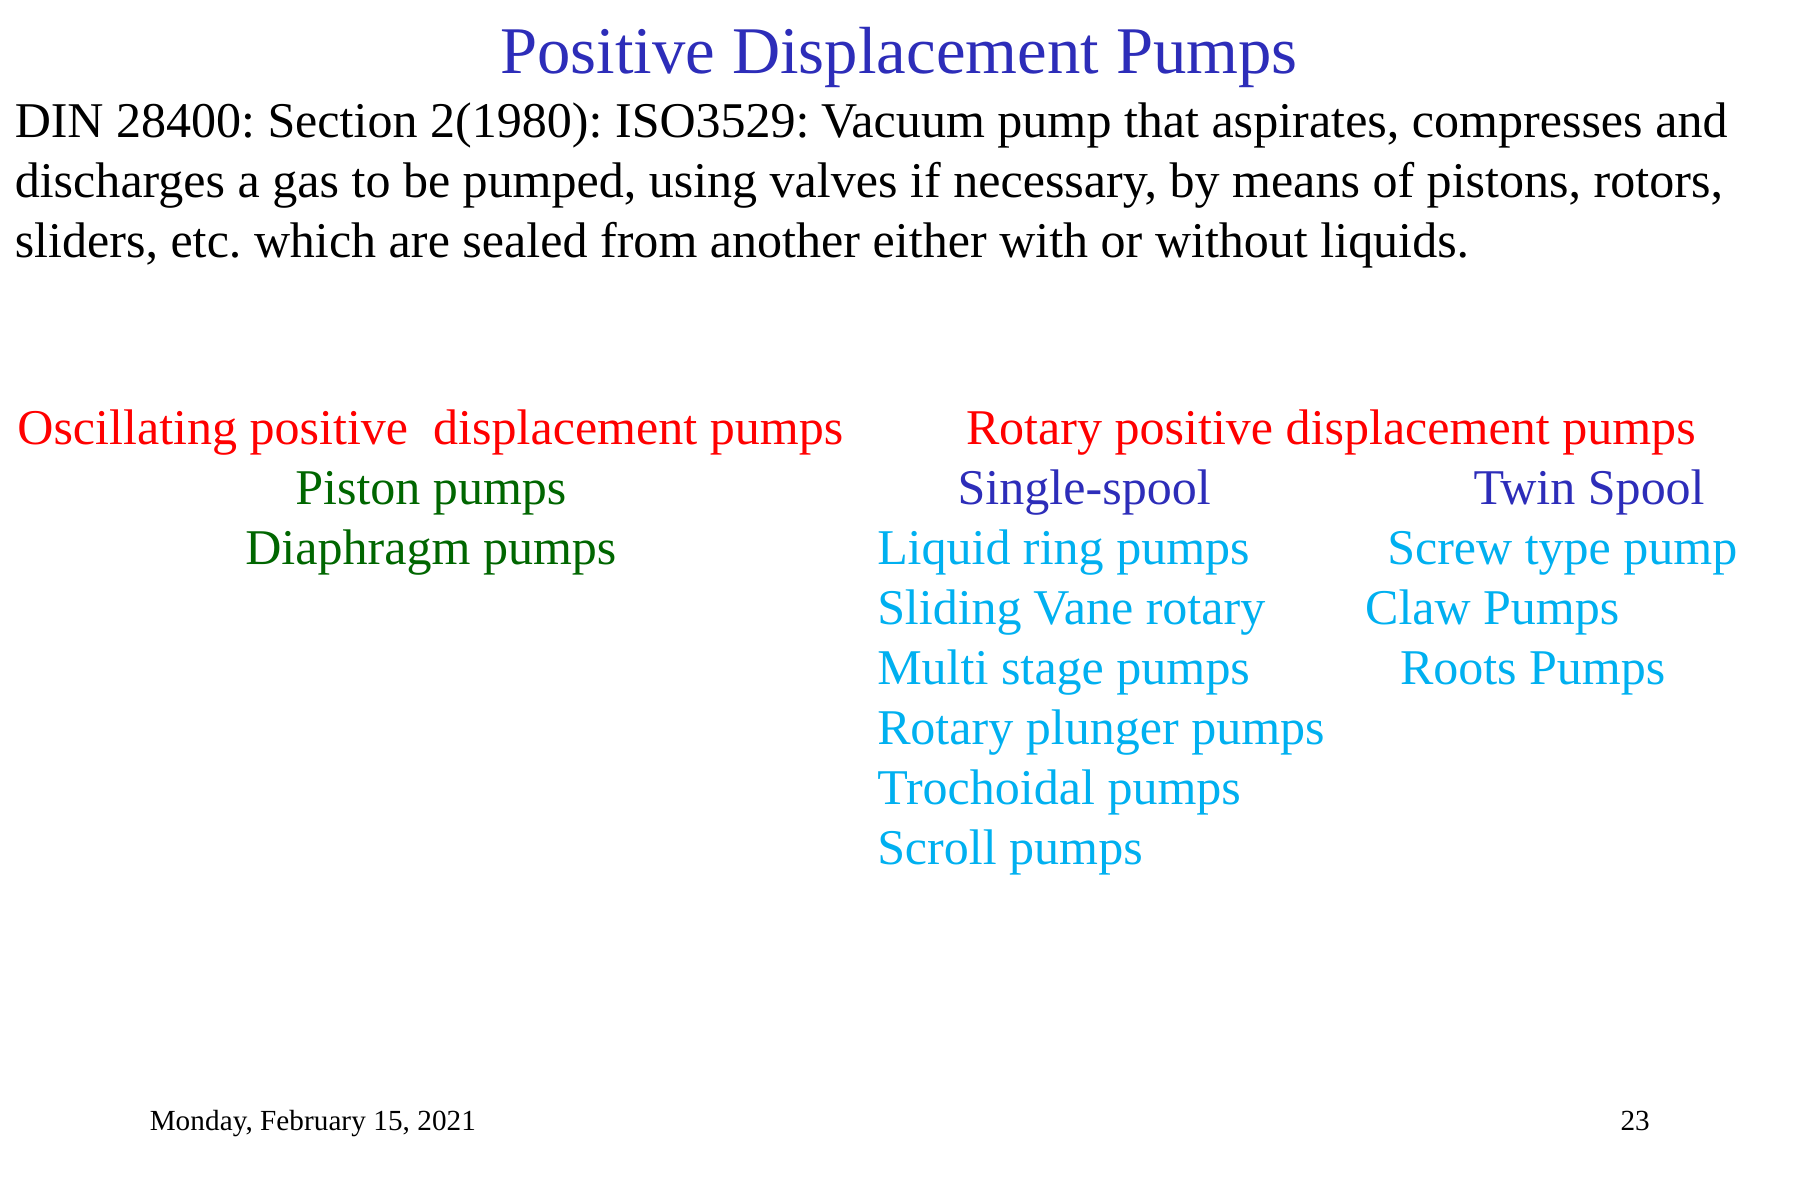

Positive Displacement Pumps
DIN 28400: Section 2(1980): ISO3529: Vacuum pump that aspirates, compresses and discharges a gas to be pumped, using valves if necessary, by means of pistons, rotors, sliders, etc. which are sealed from another either with or without liquids.
Oscillating positive  displacement pumps
Piston pumps
Diaphragm pumps
Rotary positive displacement pumps
Single-spool                     Twin Spool
Liquid ring pumps           Screw type pump
Sliding Vane rotary        Claw Pumps
Multi stage pumps            Roots Pumps
Rotary plunger pumps
Trochoidal pumps
Scroll pumps
Monday, February 15, 2021
23